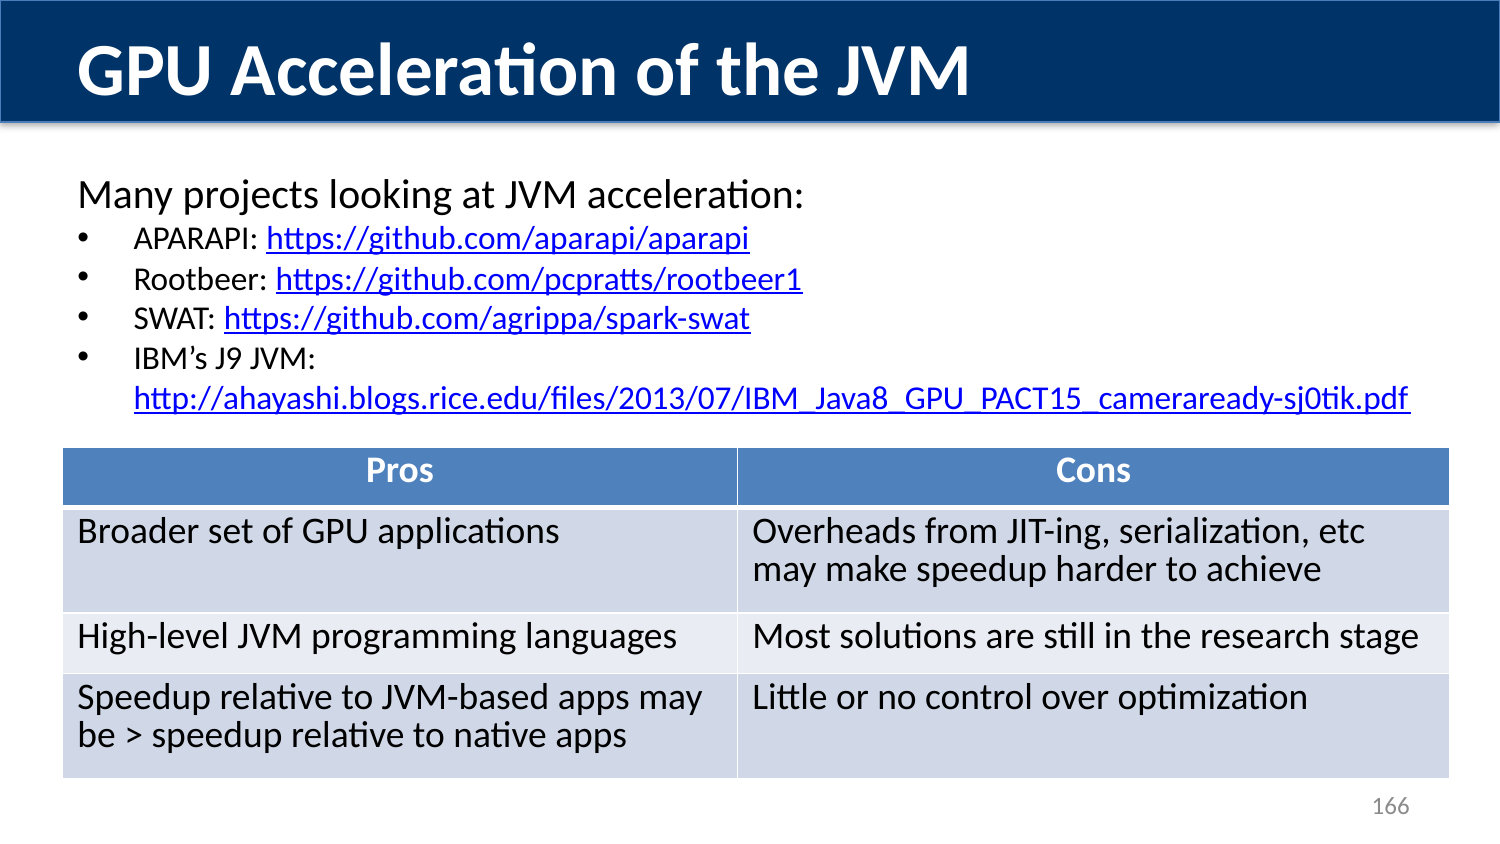

GPU Acceleration of the JVM
Many projects looking at JVM acceleration:
APARAPI: https://github.com/aparapi/aparapi
Rootbeer: https://github.com/pcpratts/rootbeer1
SWAT: https://github.com/agrippa/spark-swat
IBM’s J9 JVM: http://ahayashi.blogs.rice.edu/files/2013/07/IBM_Java8_GPU_PACT15_cameraready-sj0tik.pdf

| Pros | Cons |
| --- | --- |
| Broader set of GPU applications | Overheads from JIT-ing, serialization, etc may make speedup harder to achieve |
| High-level JVM programming languages | Most solutions are still in the research stage |
| Speedup relative to JVM-based apps may be > speedup relative to native apps | Little or no control over optimization |
166